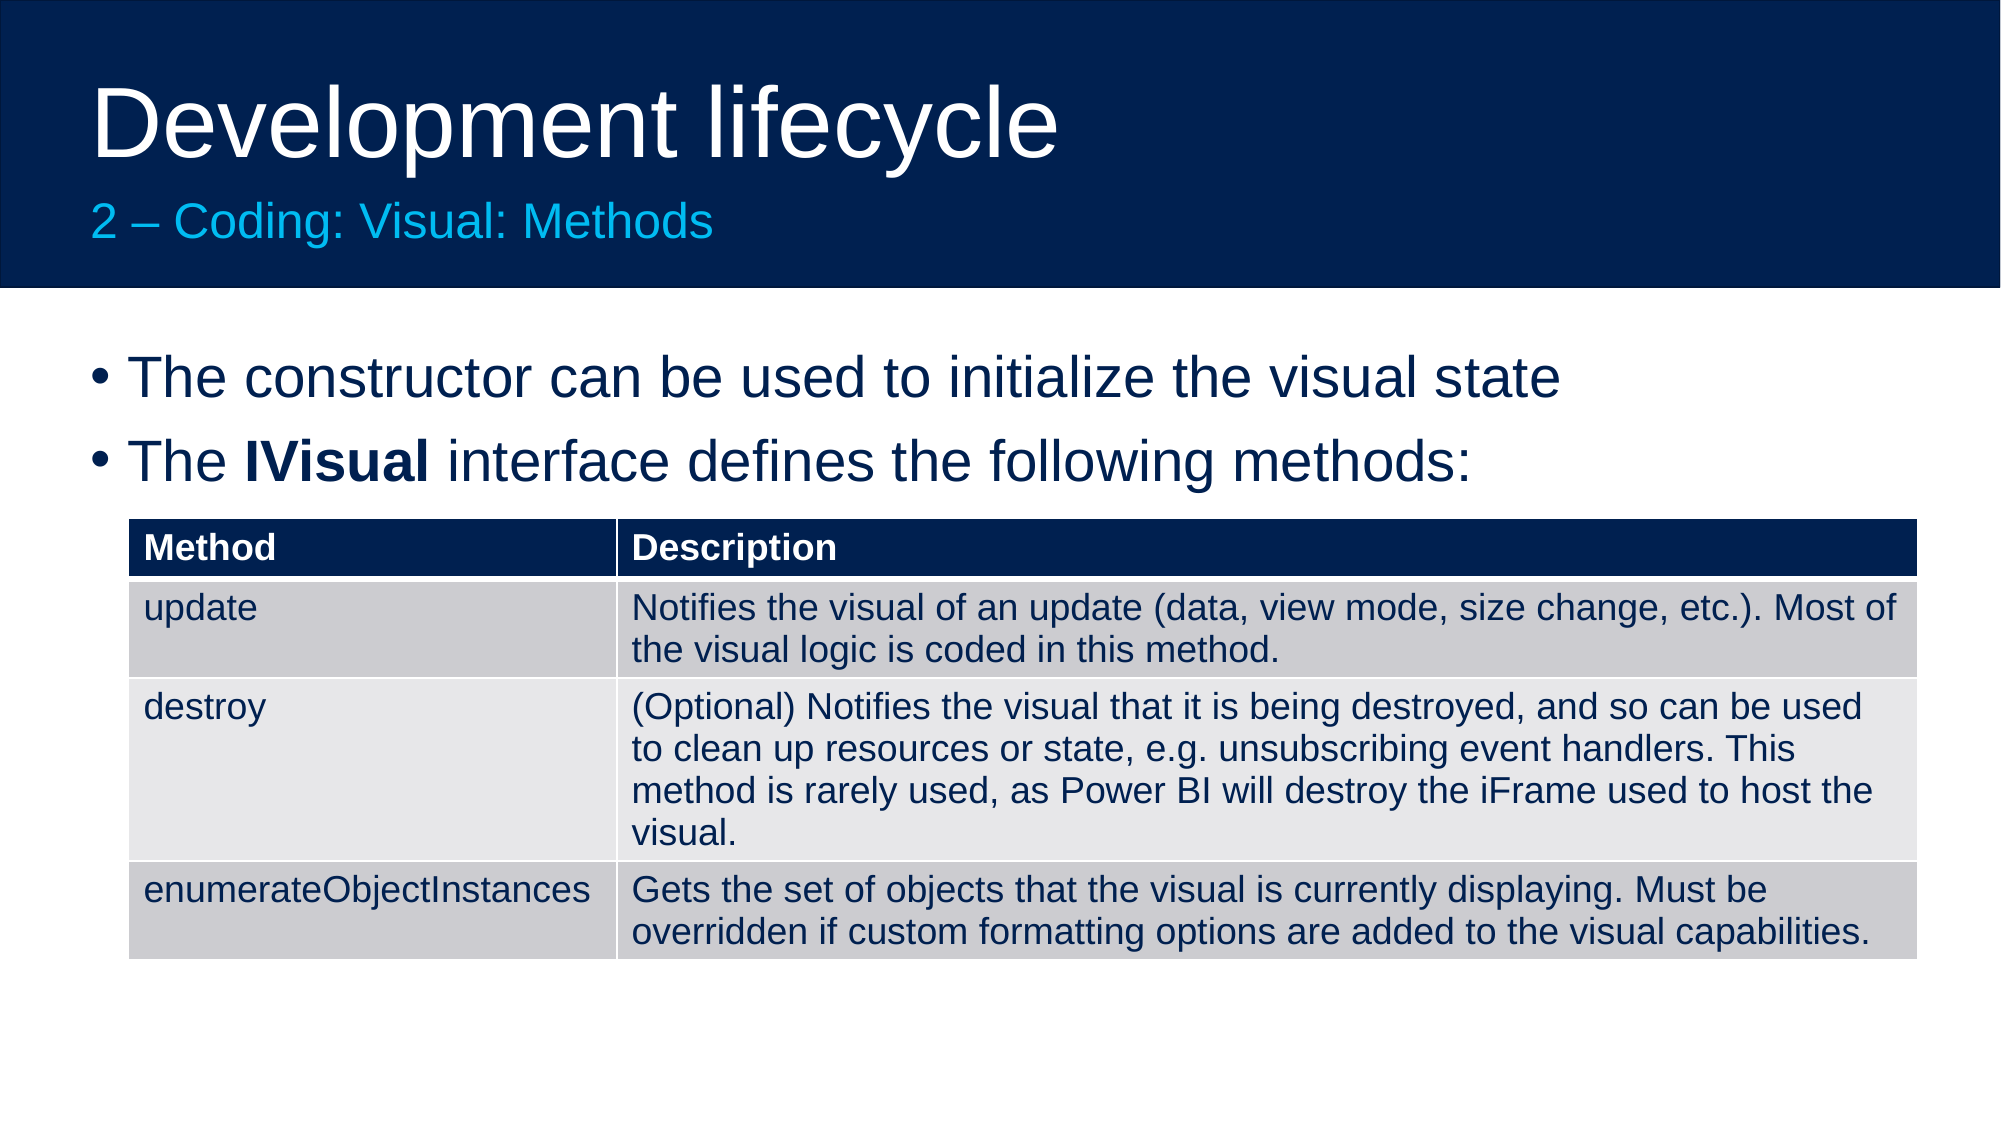

Development lifecycle
2 – Coding: Visual: Methods
The constructor can be used to initialize the visual state
The IVisual interface defines the following methods:
| Method | Description |
| --- | --- |
| update | Notifies the visual of an update (data, view mode, size change, etc.). Most of the visual logic is coded in this method. |
| destroy | (Optional) Notifies the visual that it is being destroyed, and so can be used to clean up resources or state, e.g. unsubscribing event handlers. This method is rarely used, as Power BI will destroy the iFrame used to host the visual. |
| enumerateObjectInstances | Gets the set of objects that the visual is currently displaying. Must be overridden if custom formatting options are added to the visual capabilities. |